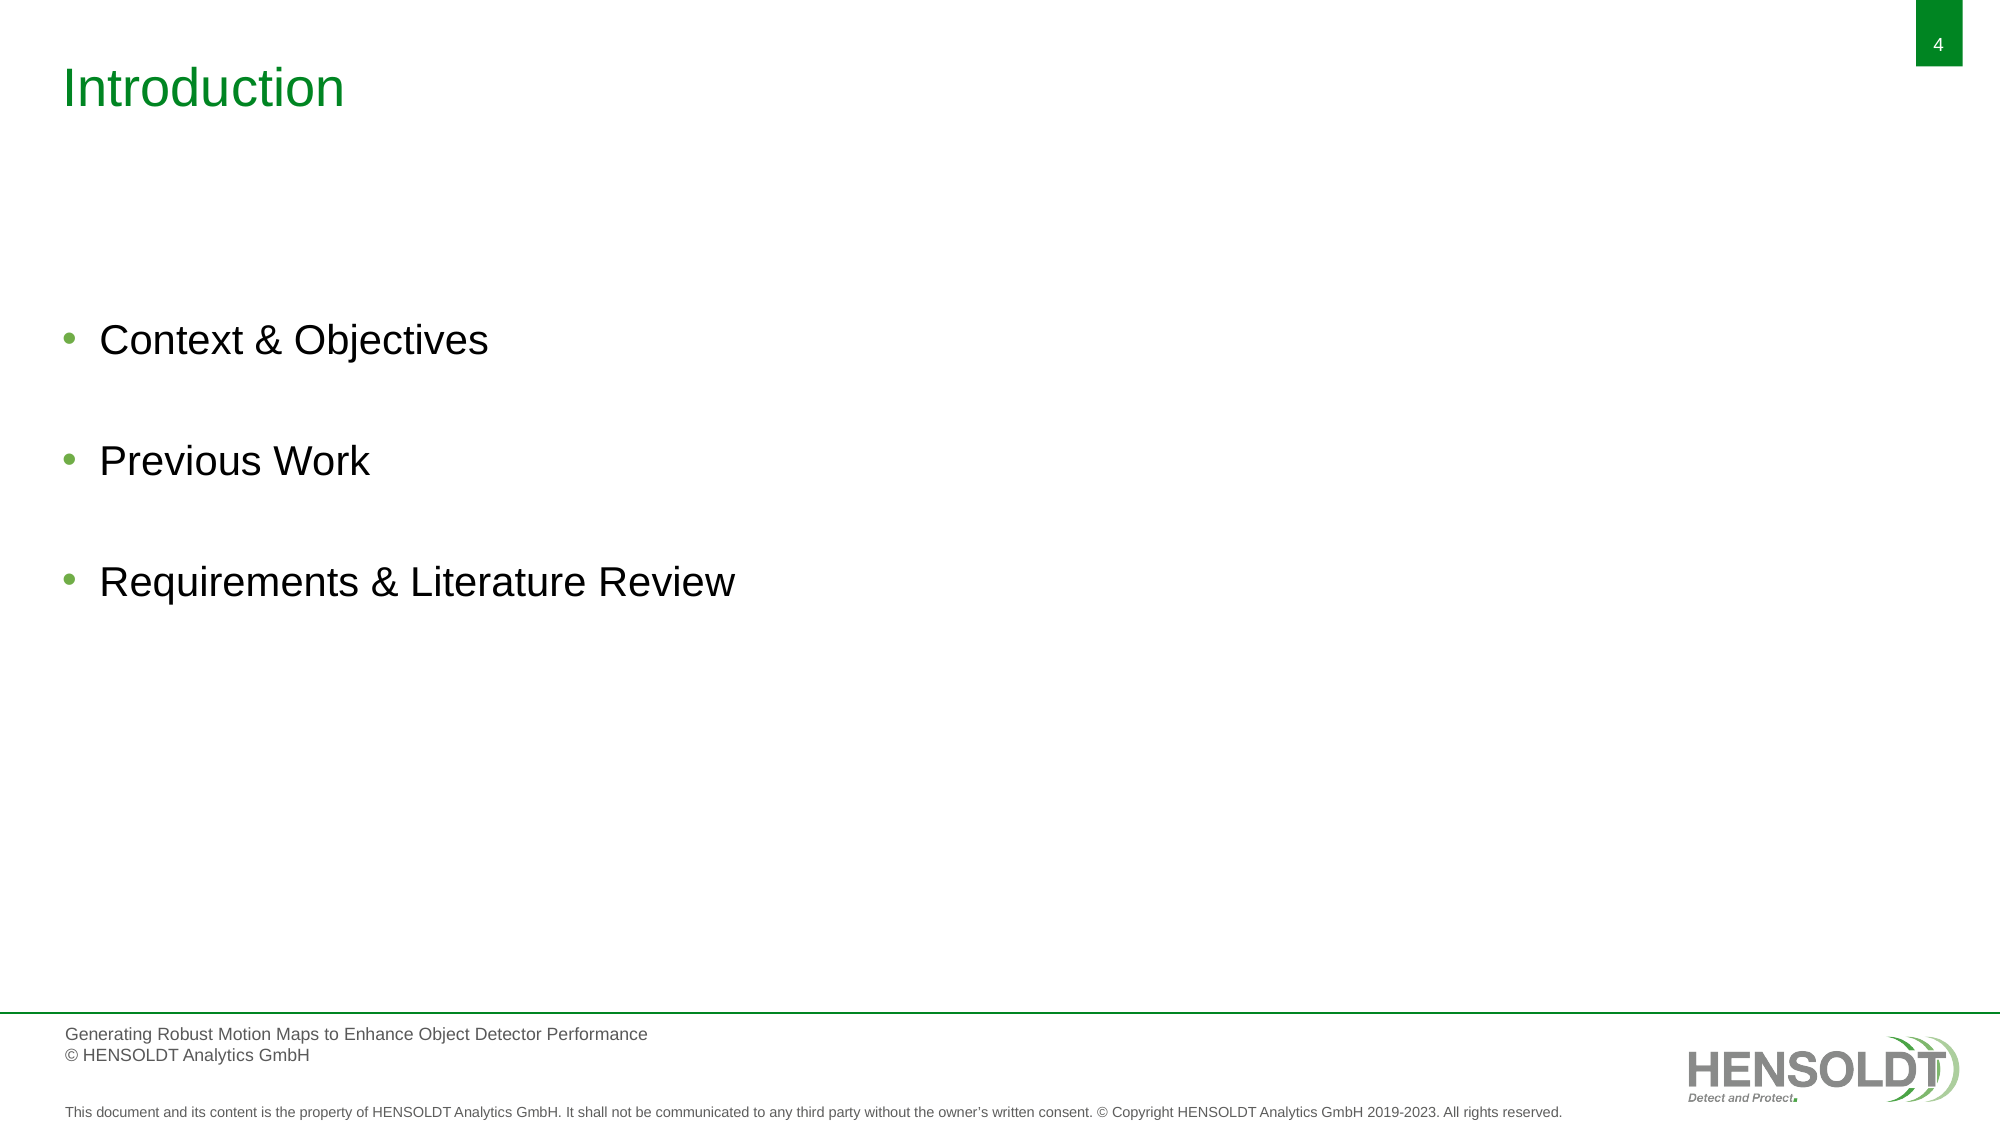

Introduction
Context & Objectives
Previous Work
Requirements & Literature Review